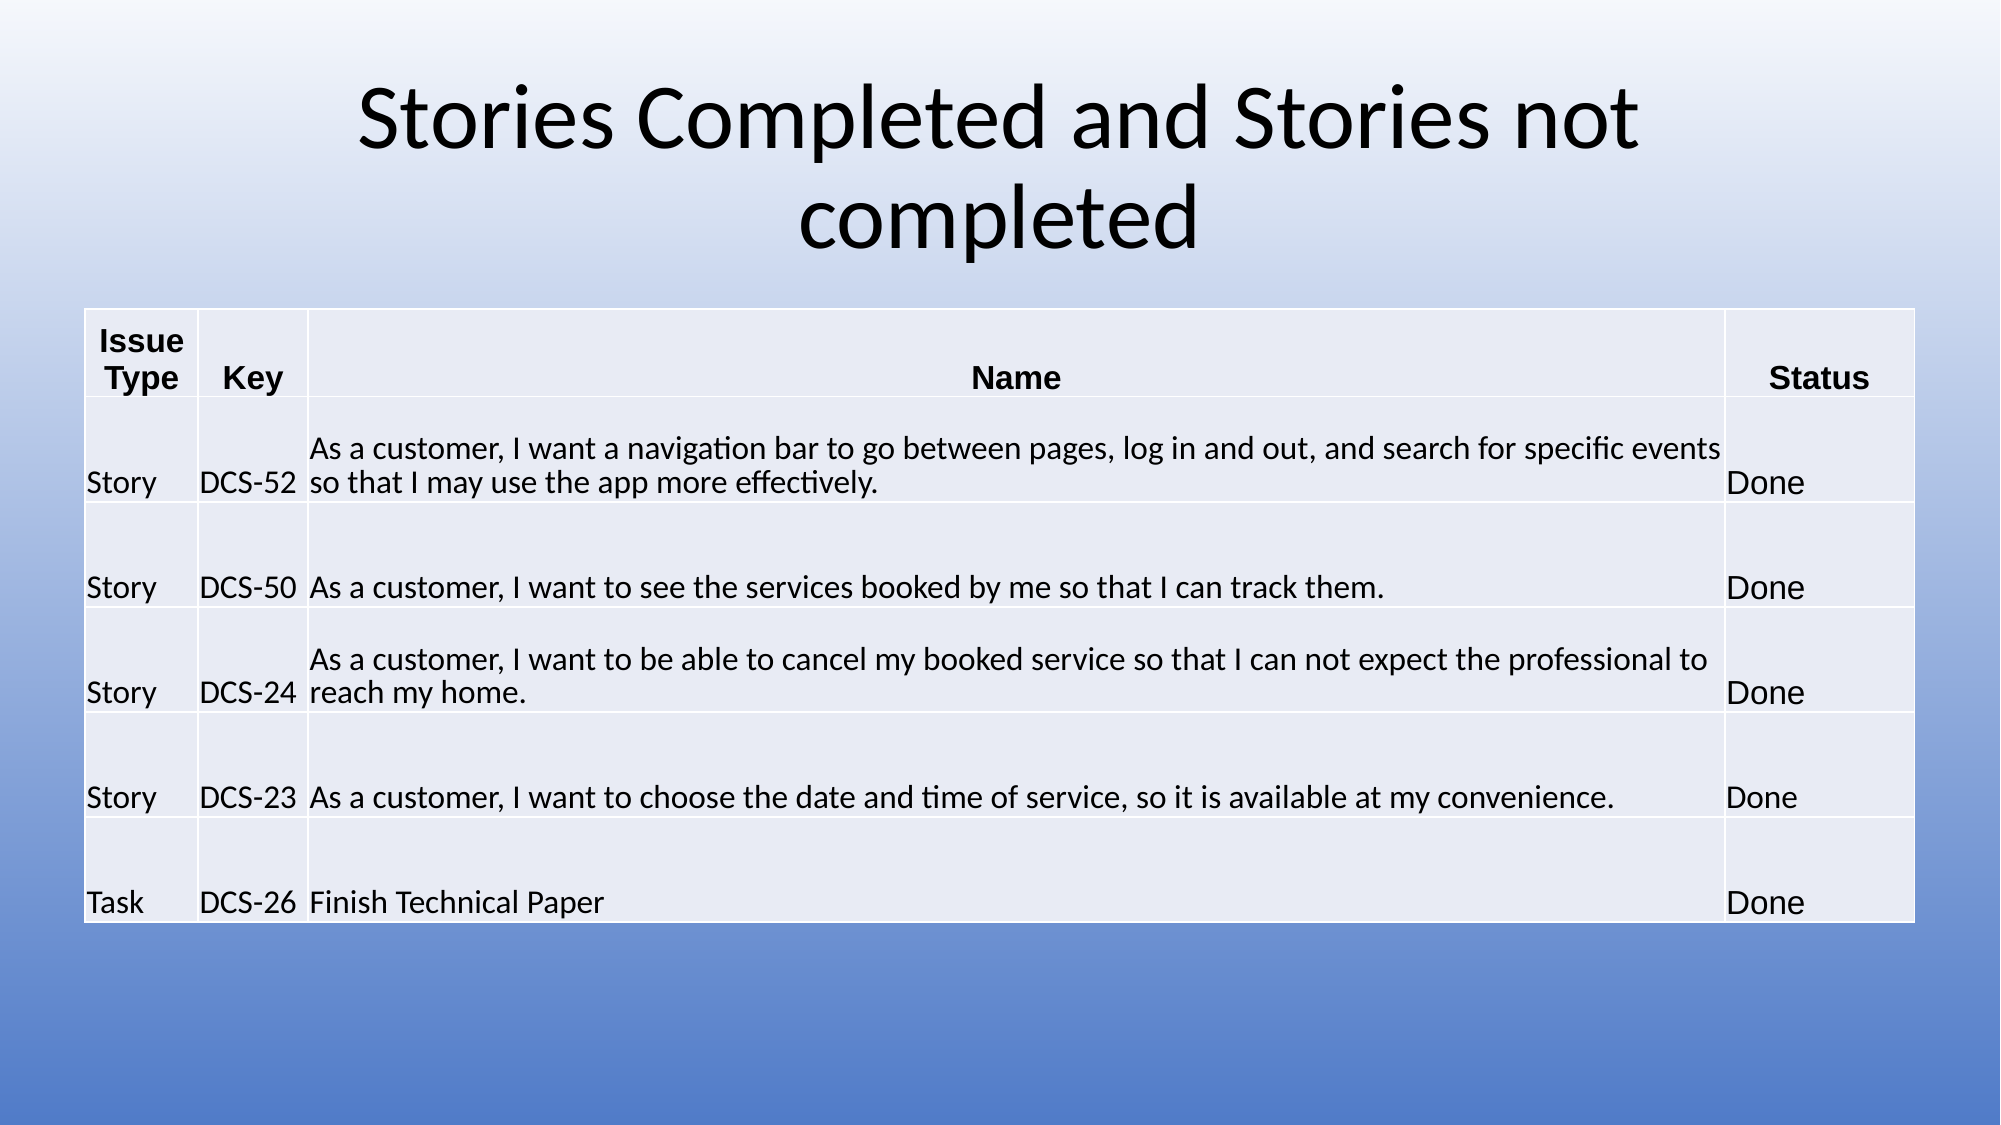

# Stories Completed and Stories not completed
| Issue Type | Key | Name | Status |
| --- | --- | --- | --- |
| Story | DCS-52 | As a customer, I want a navigation bar to go between pages, log in and out, and search for specific events so that I may use the app more effectively. | Done |
| Story | DCS-50 | As a customer, I want to see the services booked by me so that I can track them. | Done |
| Story | DCS-24 | As a customer, I want to be able to cancel my booked service so that I can not expect the professional to reach my home. | Done |
| Story | DCS-23 | As a customer, I want to choose the date and time of service, so it is available at my convenience. | Done |
| Task | DCS-26 | Finish Technical Paper | Done |